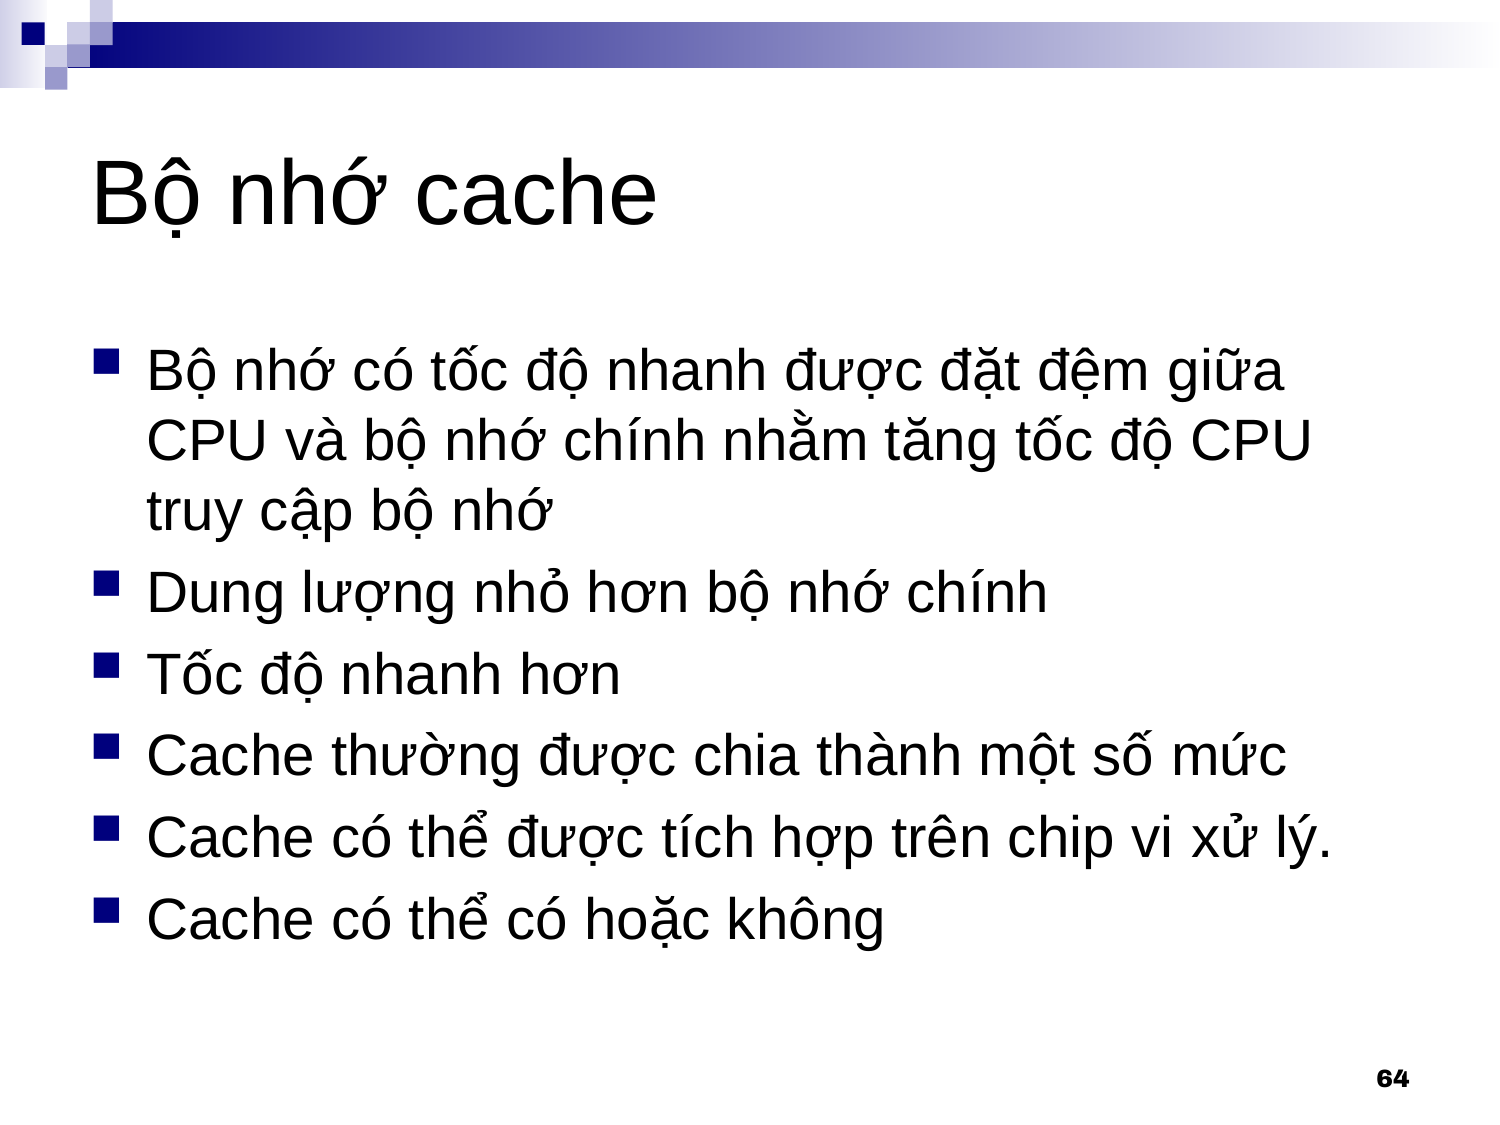

# Bộ nhớ cache
Bộ nhớ có tốc độ nhanh được đặt đệm giữa CPU và bộ nhớ chính nhằm tăng tốc độ CPU truy cập bộ nhớ
Dung lượng nhỏ hơn bộ nhớ chính
Tốc độ nhanh hơn
Cache thường được chia thành một số mức
Cache có thể được tích hợp trên chip vi xử lý.
Cache có thể có hoặc không
64